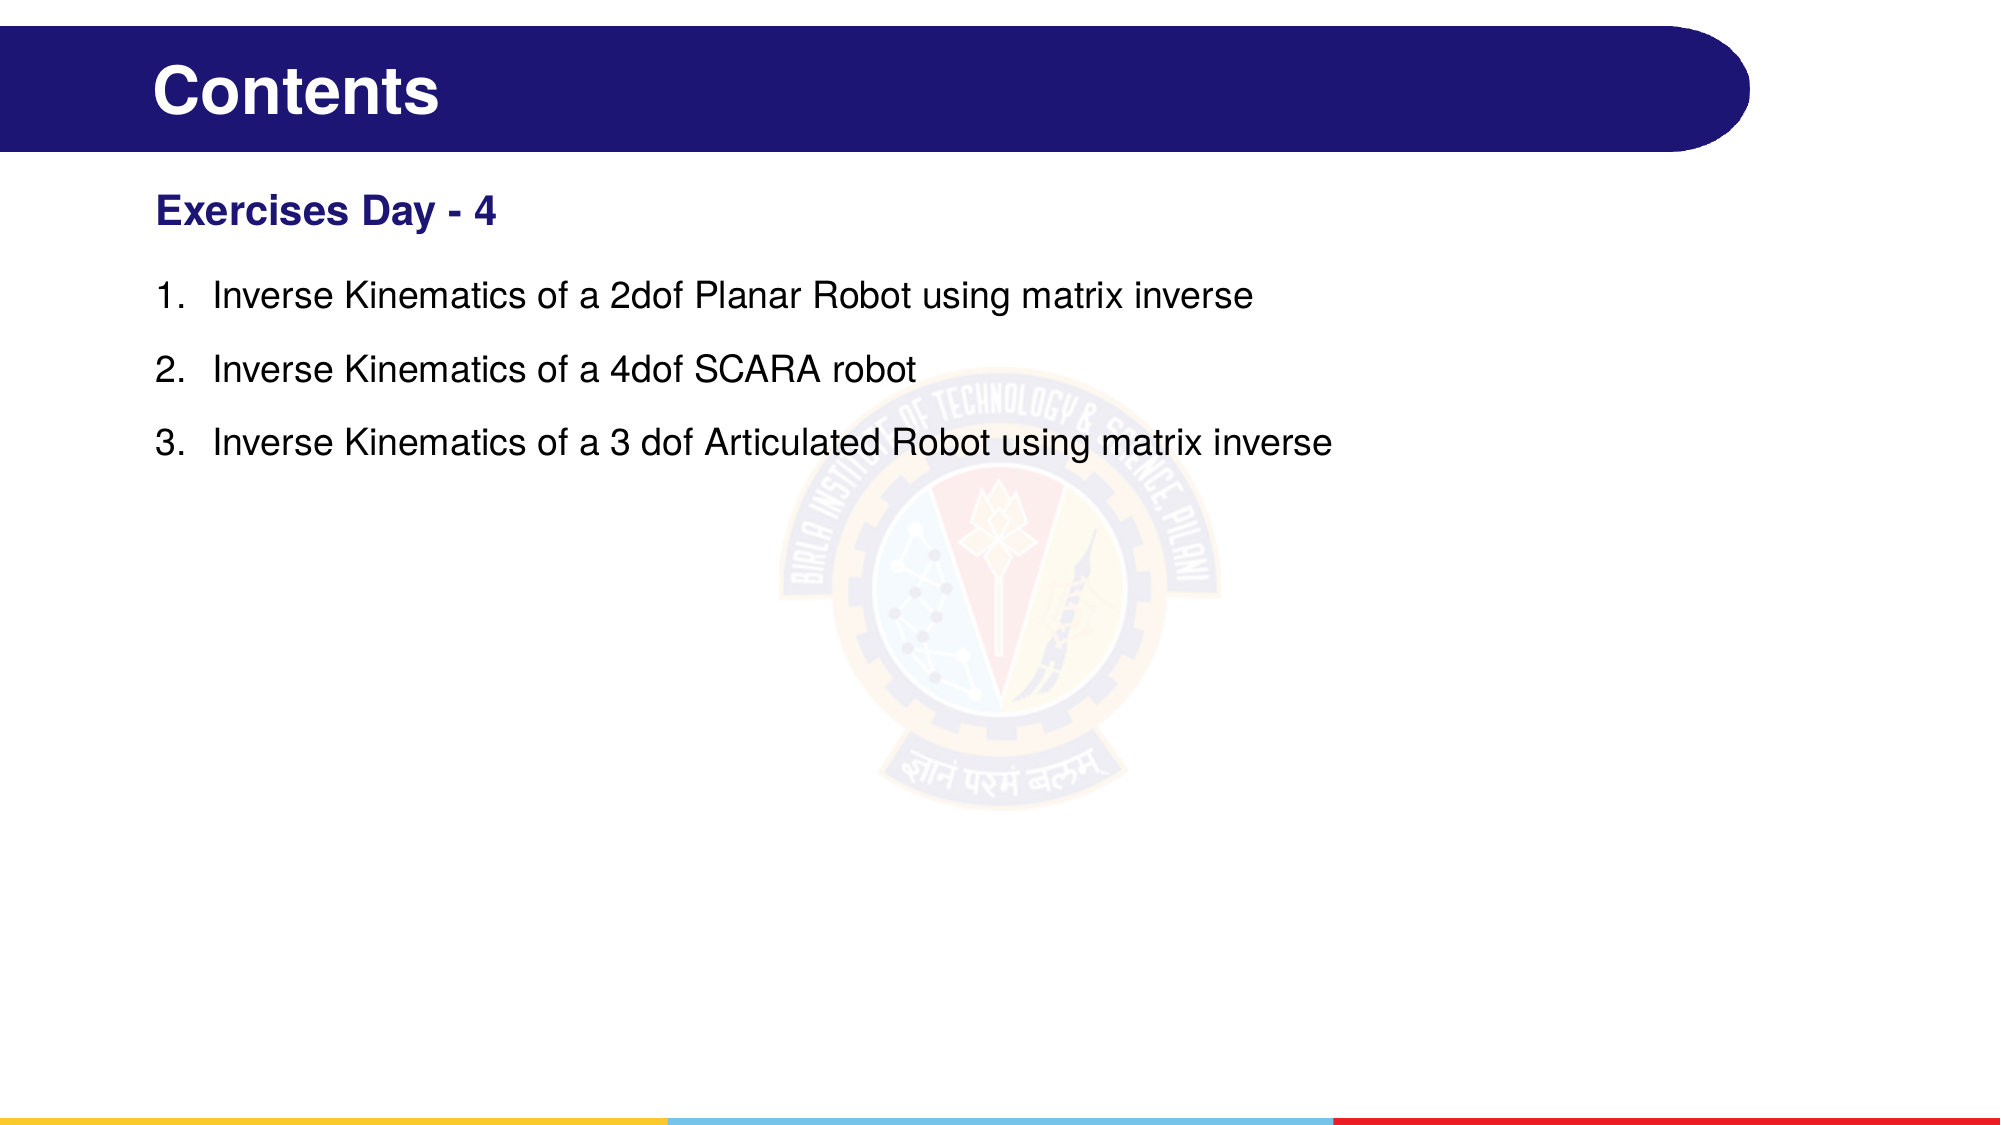

# Contents
Exercises Day - 4
Inverse Kinematics of a 2dof Planar Robot using matrix inverse
Inverse Kinematics of a 4dof SCARA robot
Inverse Kinematics of a 3 dof Articulated Robot using matrix inverse